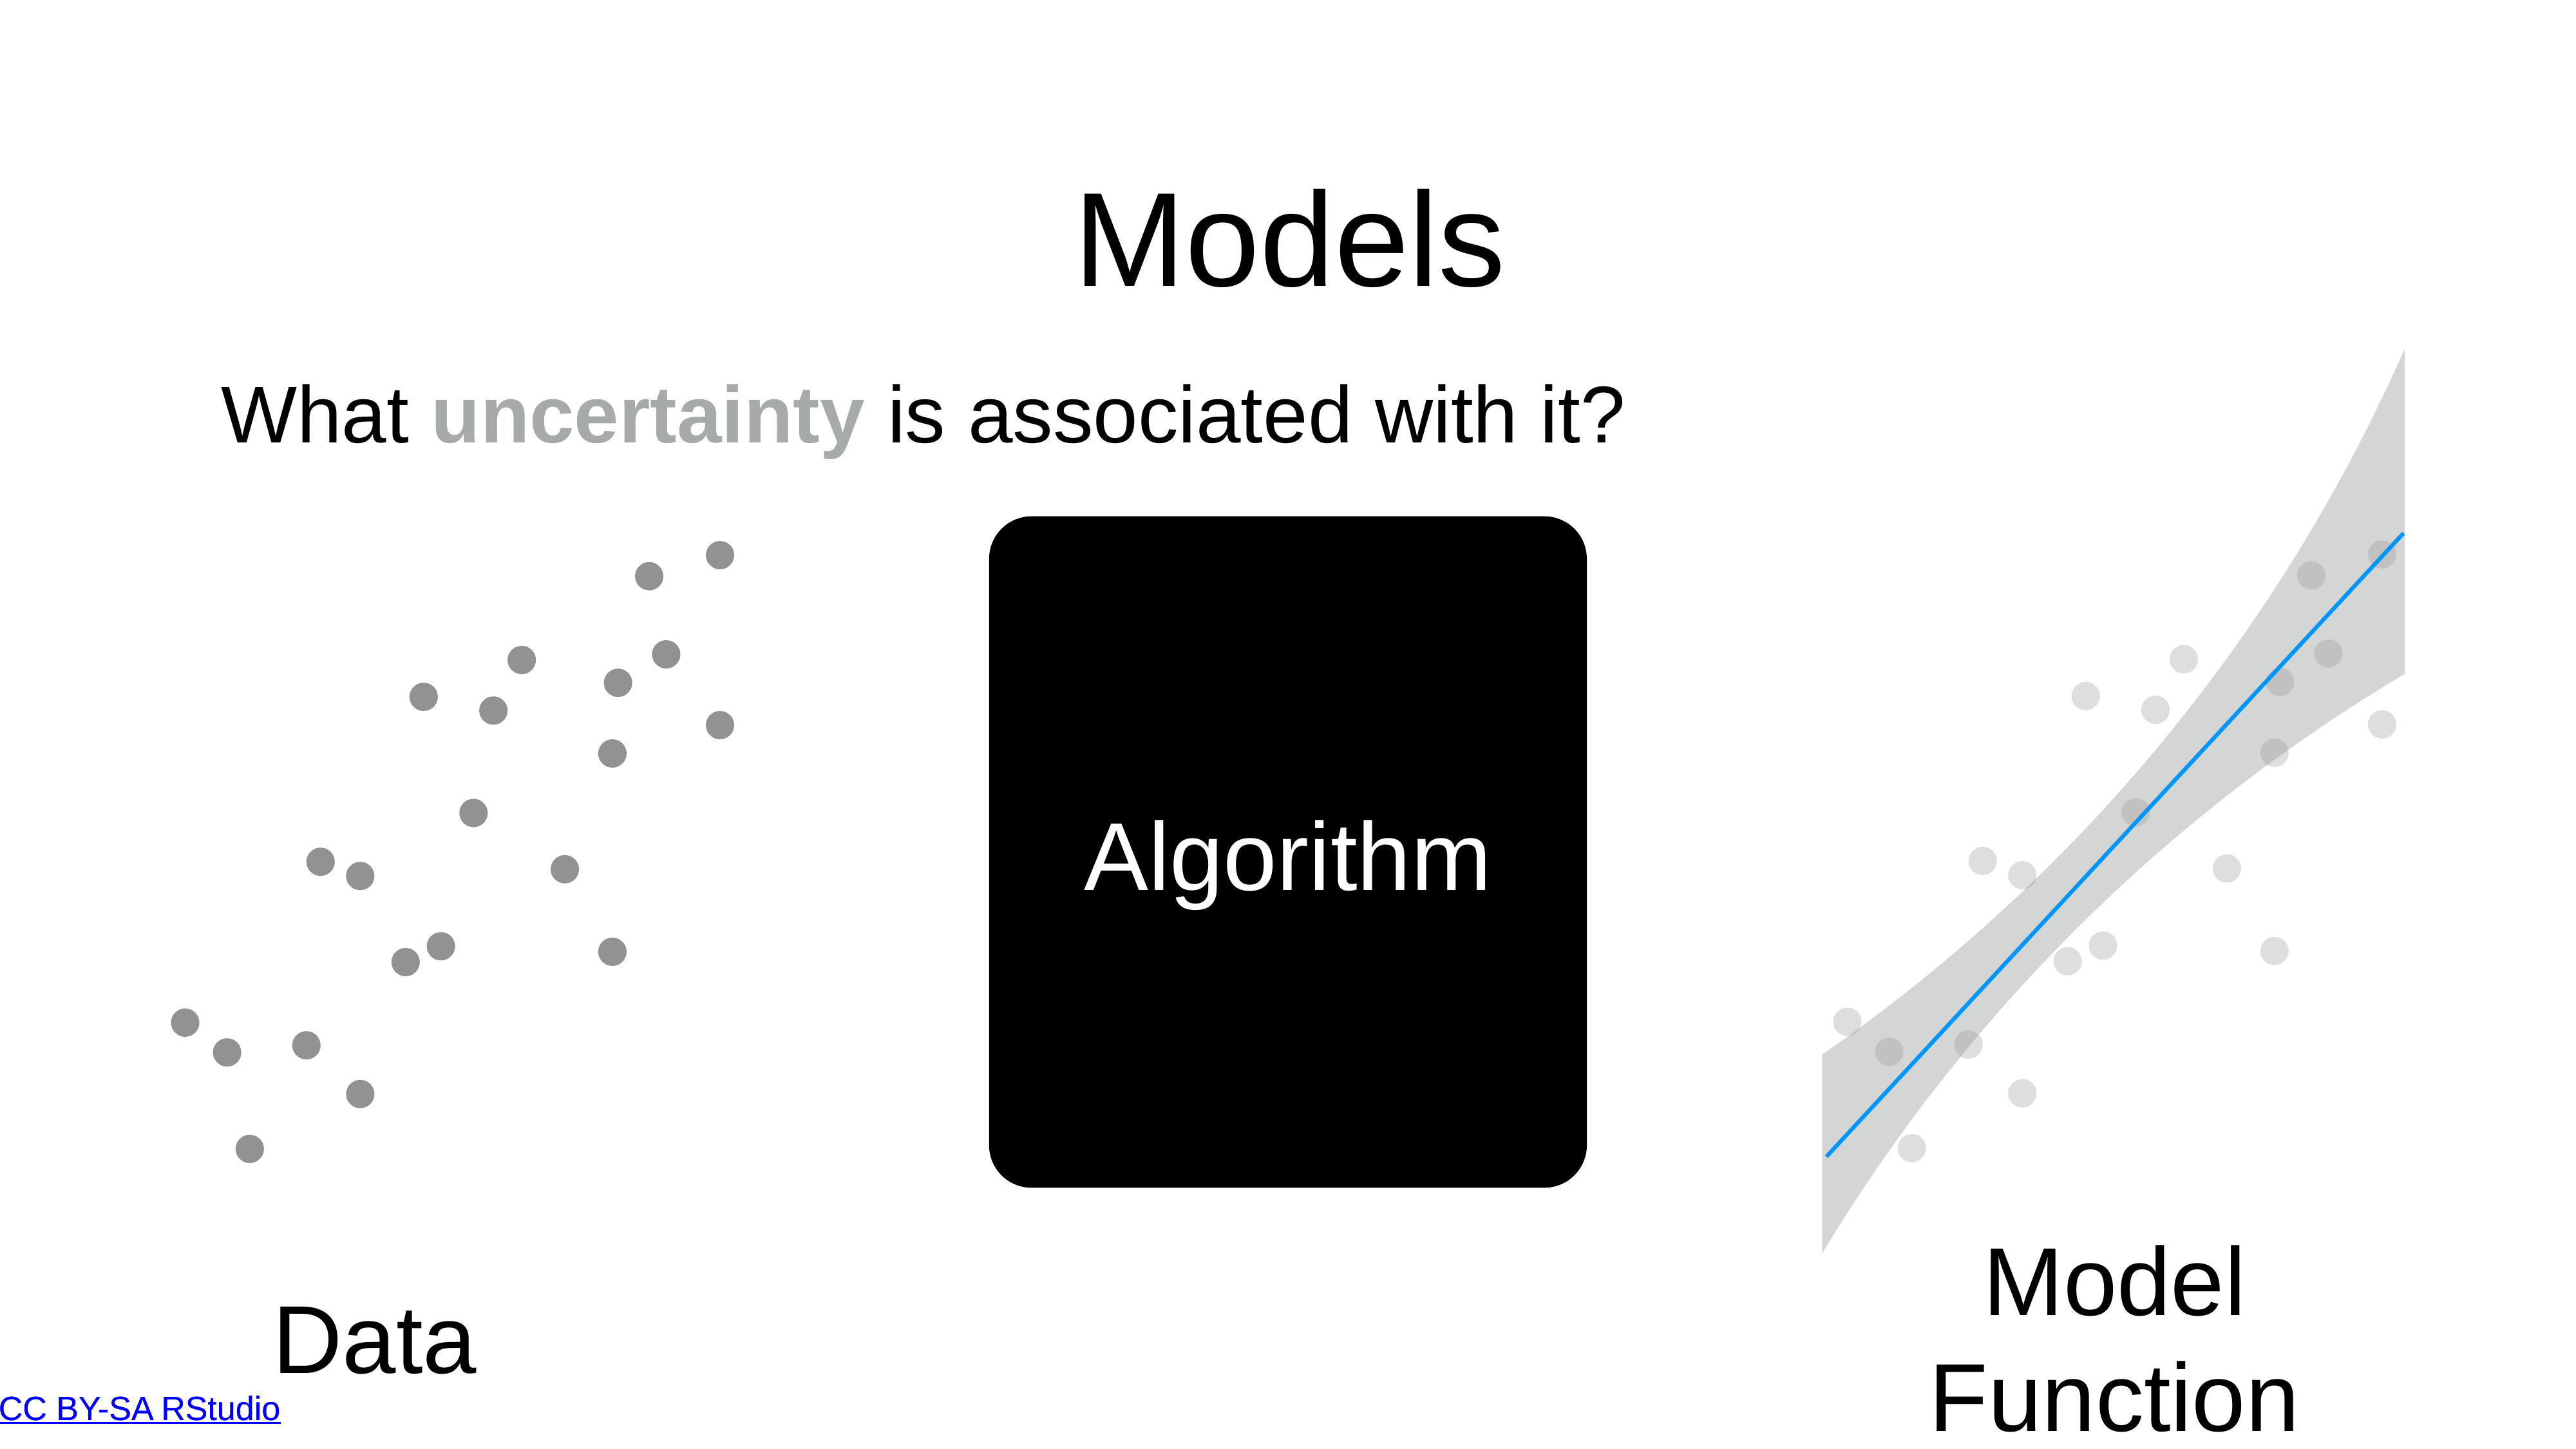

Models
What uncertainty is associated with it?
Algorithm

Data
Model Function
CC BY-SA RStudio